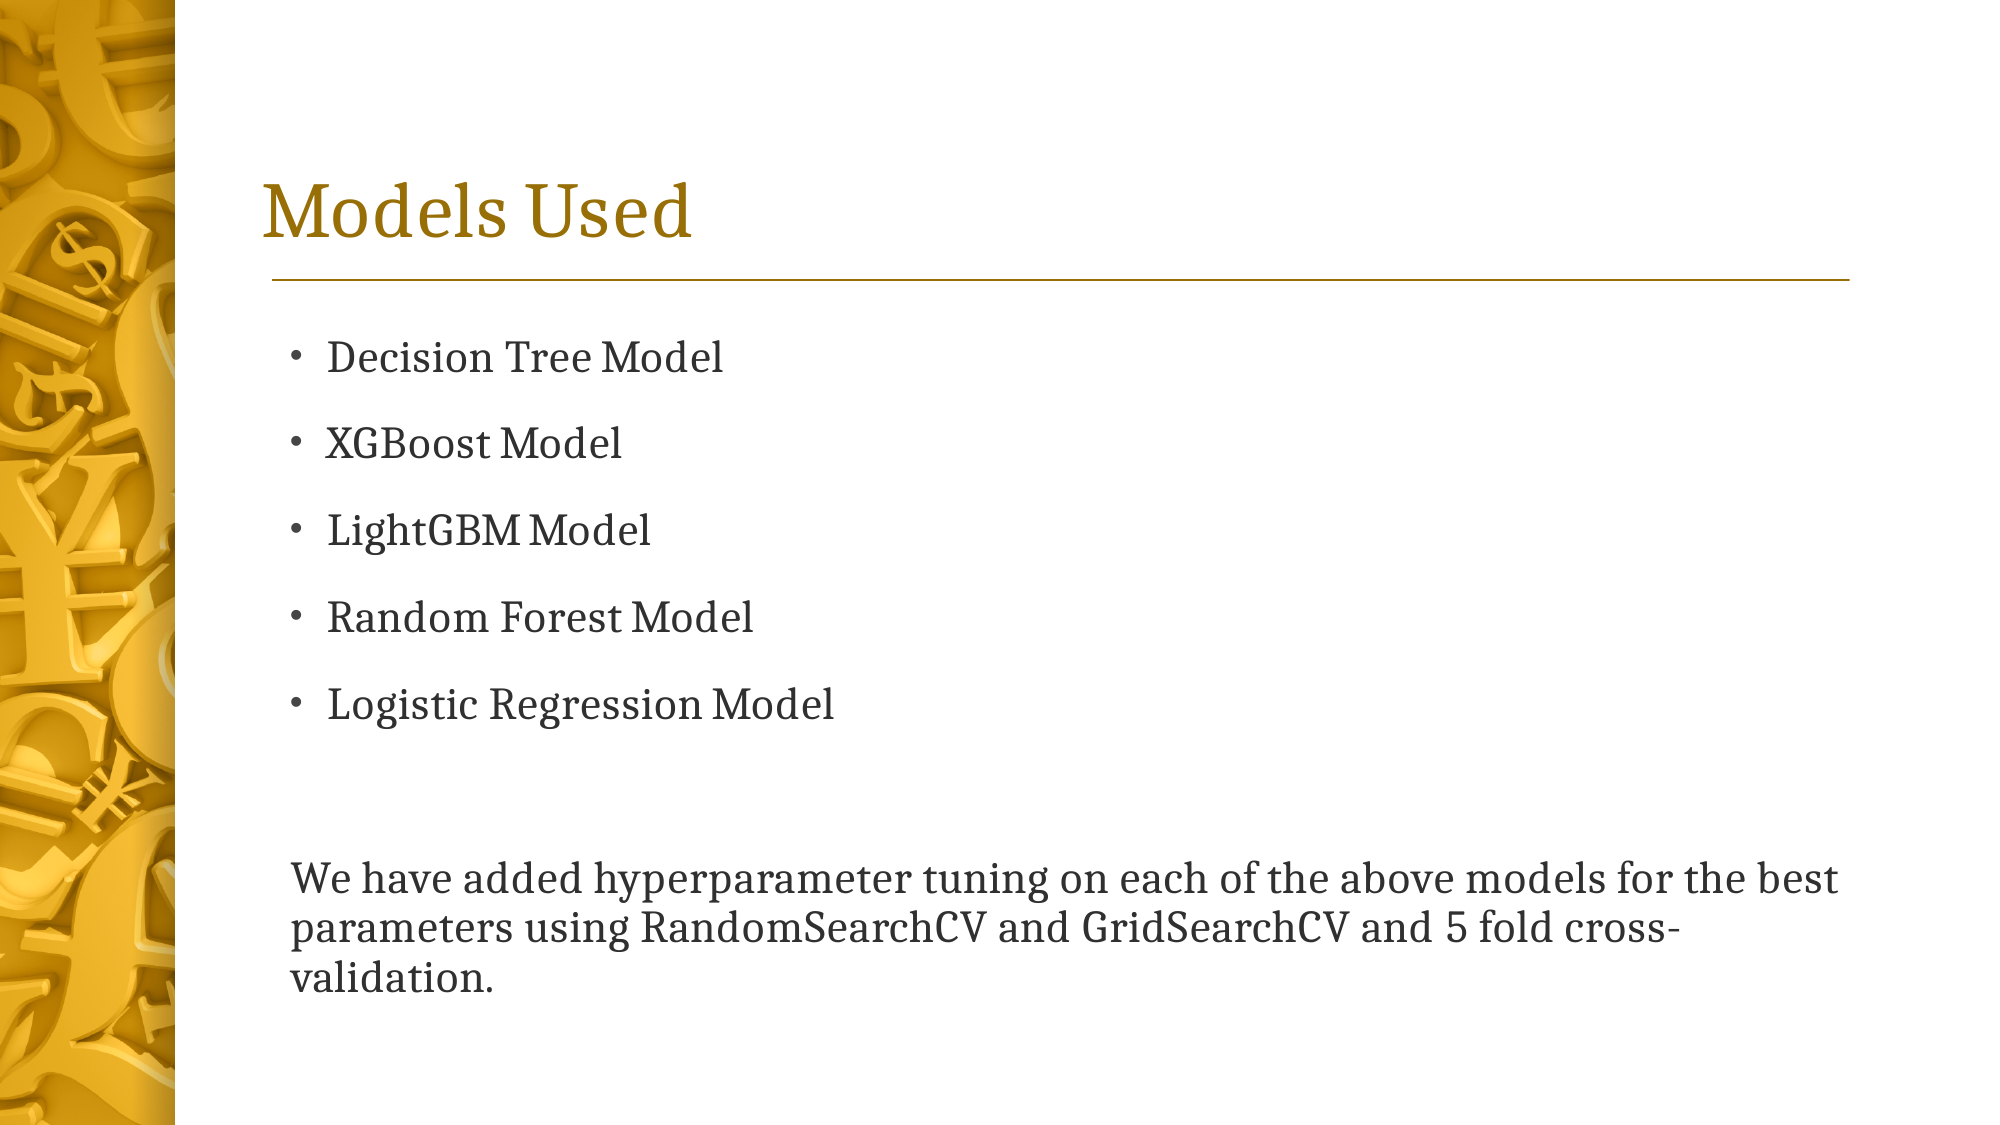

# Models Used
Decision Tree Model
XGBoost Model
LightGBM Model
Random Forest Model
Logistic Regression Model

We have added hyperparameter tuning on each of the above models for the best parameters using RandomSearchCV and GridSearchCV and 5 fold cross-validation.